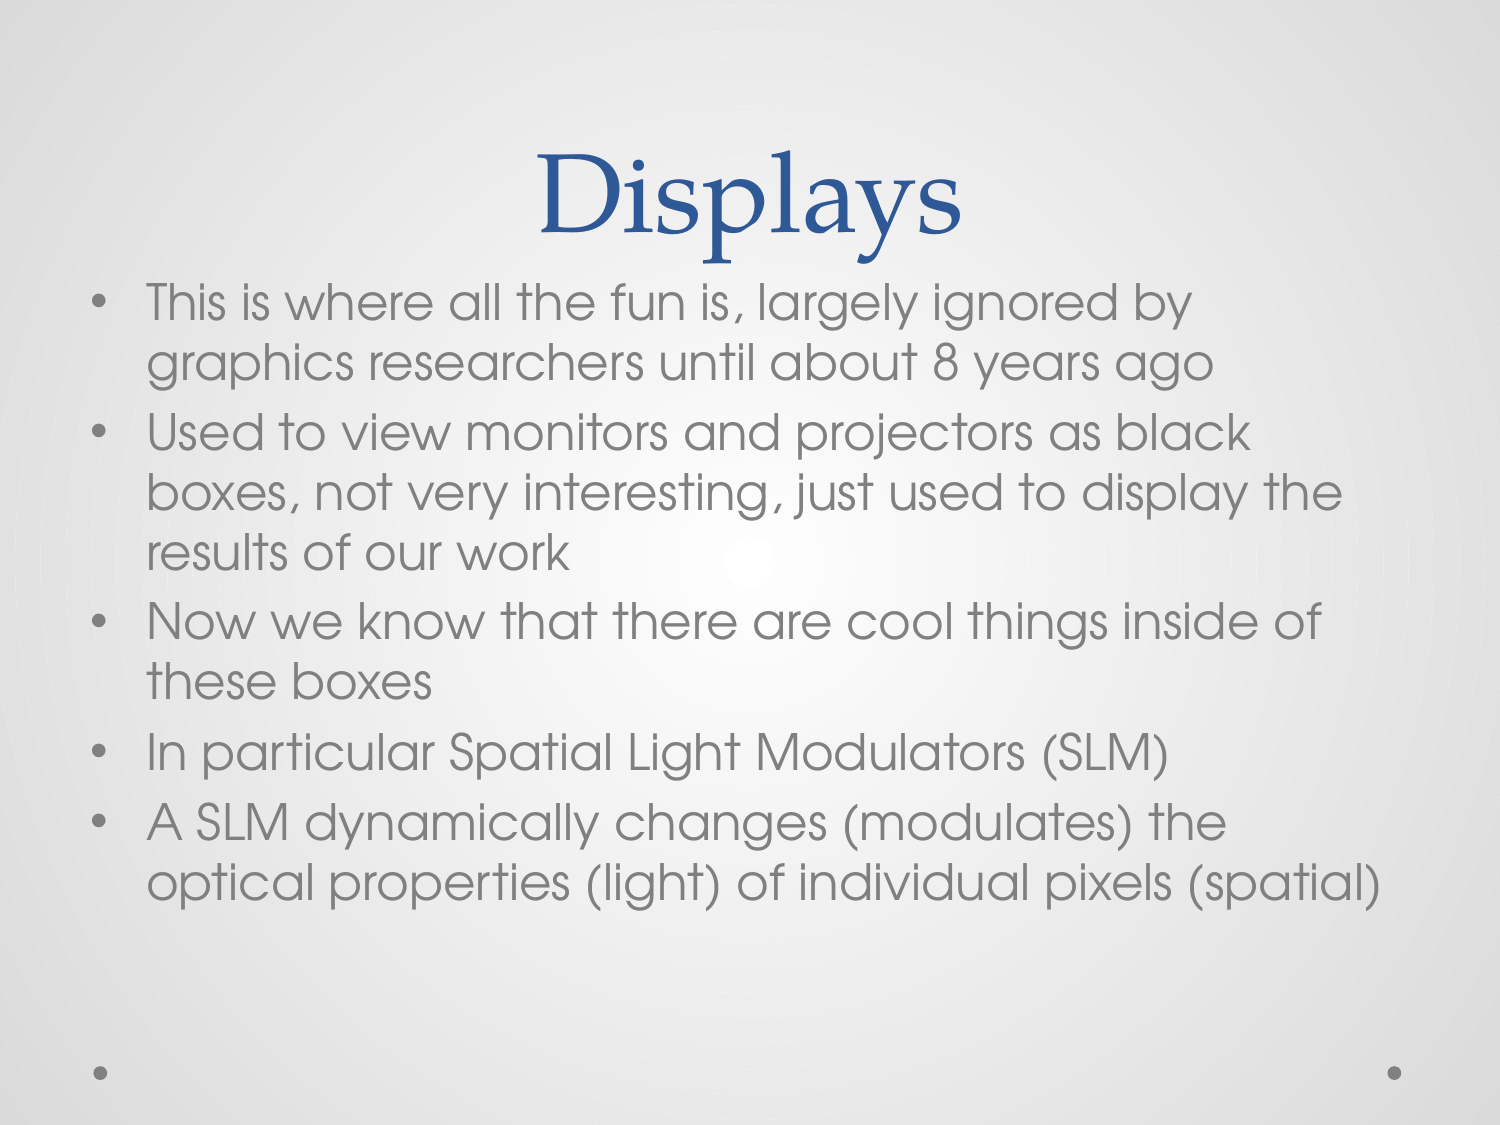

# Displays
This is where all the fun is, largely ignored by graphics researchers until about 8 years ago
Used to view monitors and projectors as black boxes, not very interesting, just used to display the results of our work
Now we know that there are cool things inside of these boxes
In particular Spatial Light Modulators (SLM)
A SLM dynamically changes (modulates) the optical properties (light) of individual pixels (spatial)